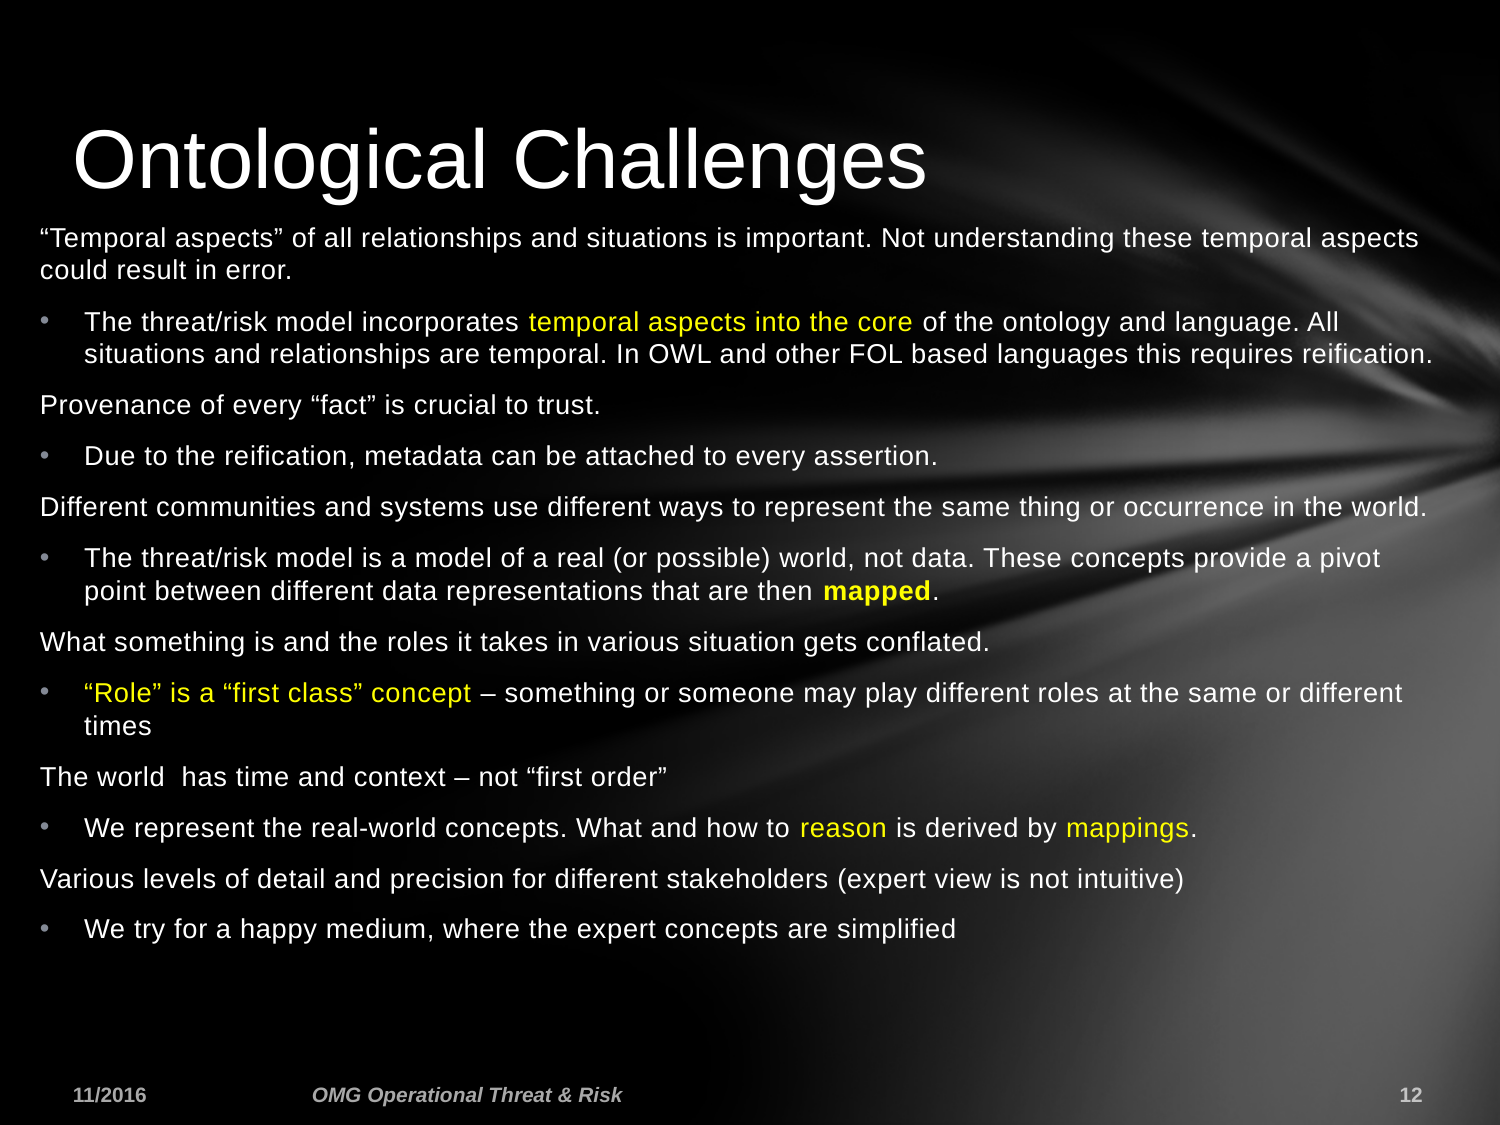

# Ontological Challenges
“Temporal aspects” of all relationships and situations is important. Not understanding these temporal aspects could result in error.
The threat/risk model incorporates temporal aspects into the core of the ontology and language. All situations and relationships are temporal. In OWL and other FOL based languages this requires reification.
Provenance of every “fact” is crucial to trust.
Due to the reification, metadata can be attached to every assertion.
Different communities and systems use different ways to represent the same thing or occurrence in the world.
The threat/risk model is a model of a real (or possible) world, not data. These concepts provide a pivot point between different data representations that are then mapped.
What something is and the roles it takes in various situation gets conflated.
“Role” is a “first class” concept – something or someone may play different roles at the same or different times
The world  has time and context – not “first order”
We represent the real-world concepts. What and how to reason is derived by mappings.
Various levels of detail and precision for different stakeholders (expert view is not intuitive)
We try for a happy medium, where the expert concepts are simplified

11/2016
OMG Operational Threat & Risk
12